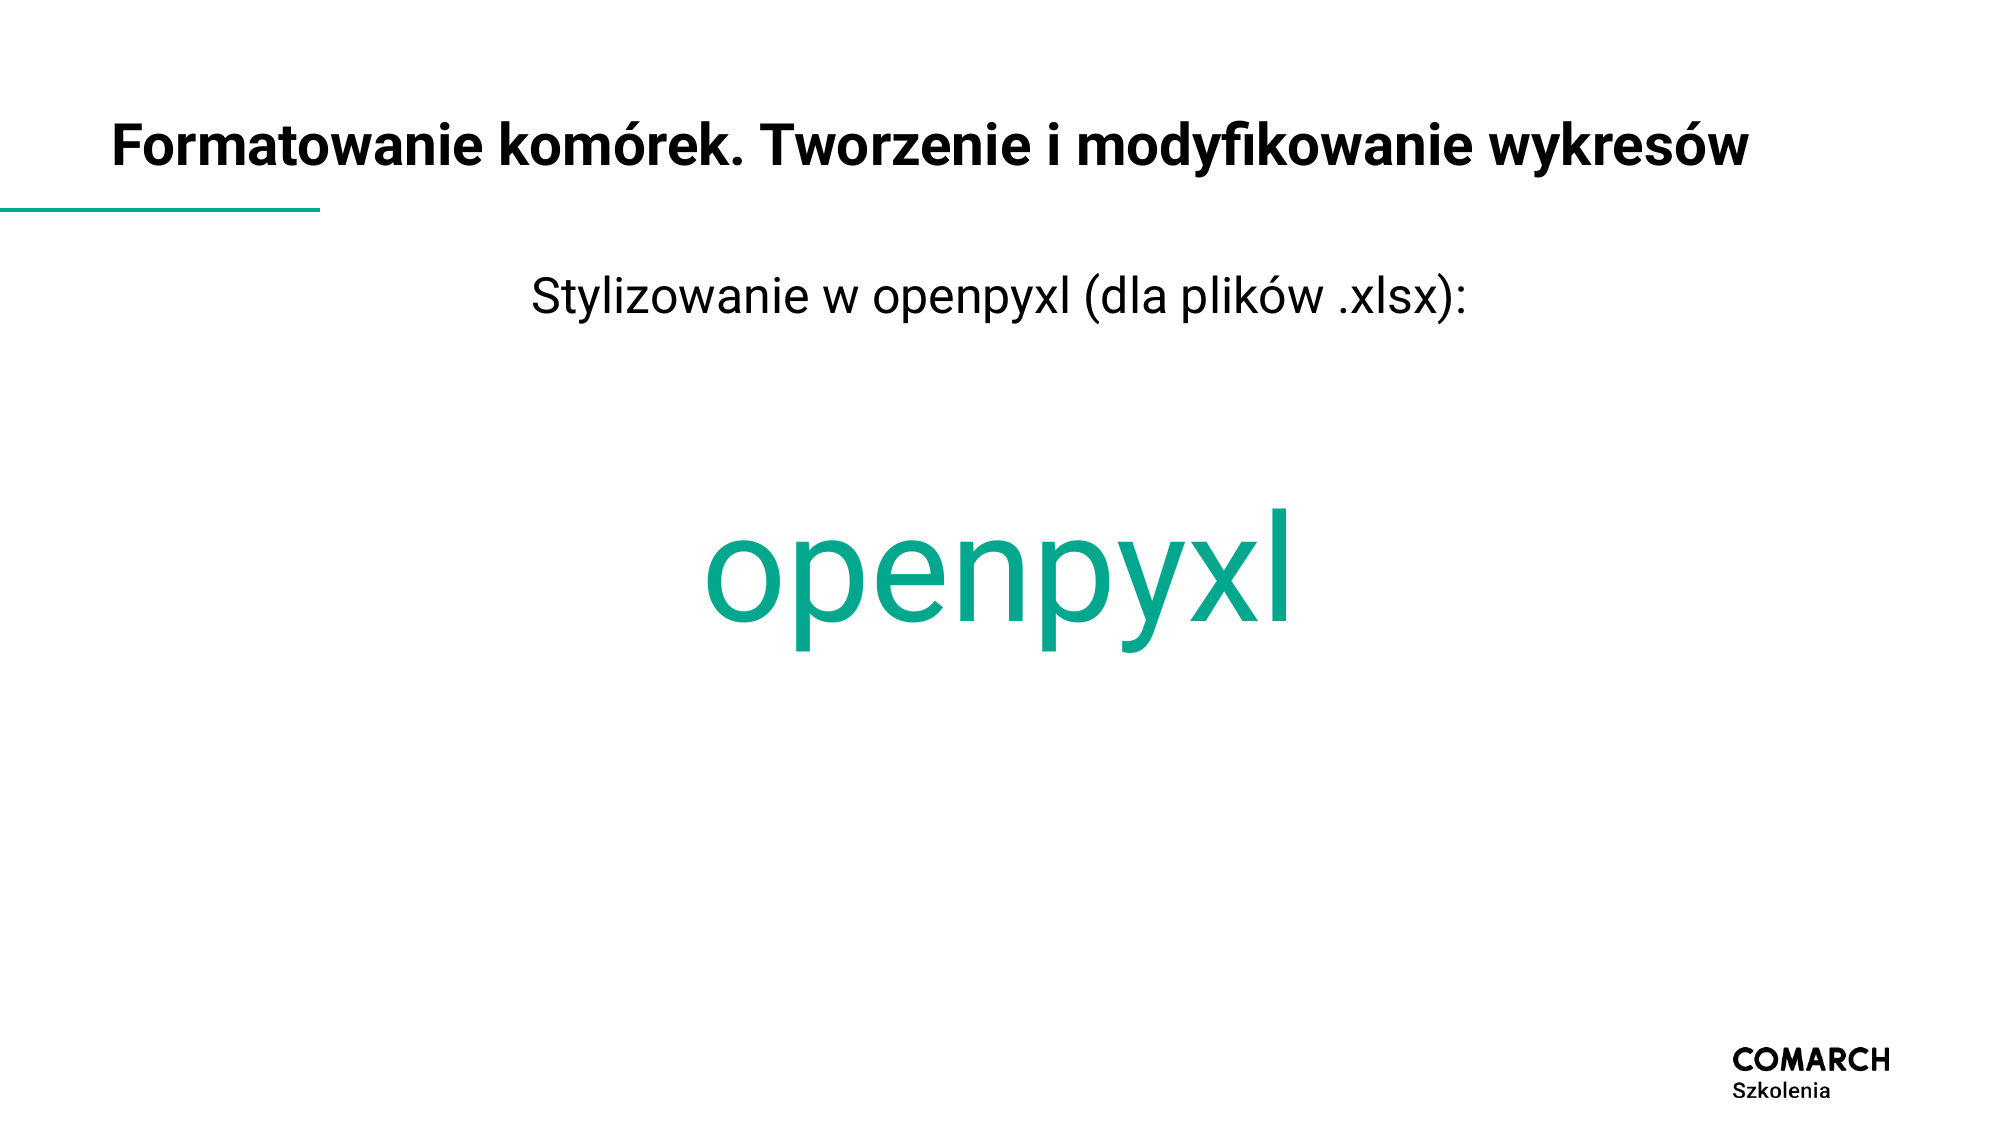

# Formatowanie komórek. Tworzenie i modyfikowanie wykresów
Stylizowanie w openpyxl (dla plików .xlsx):

openpyxl